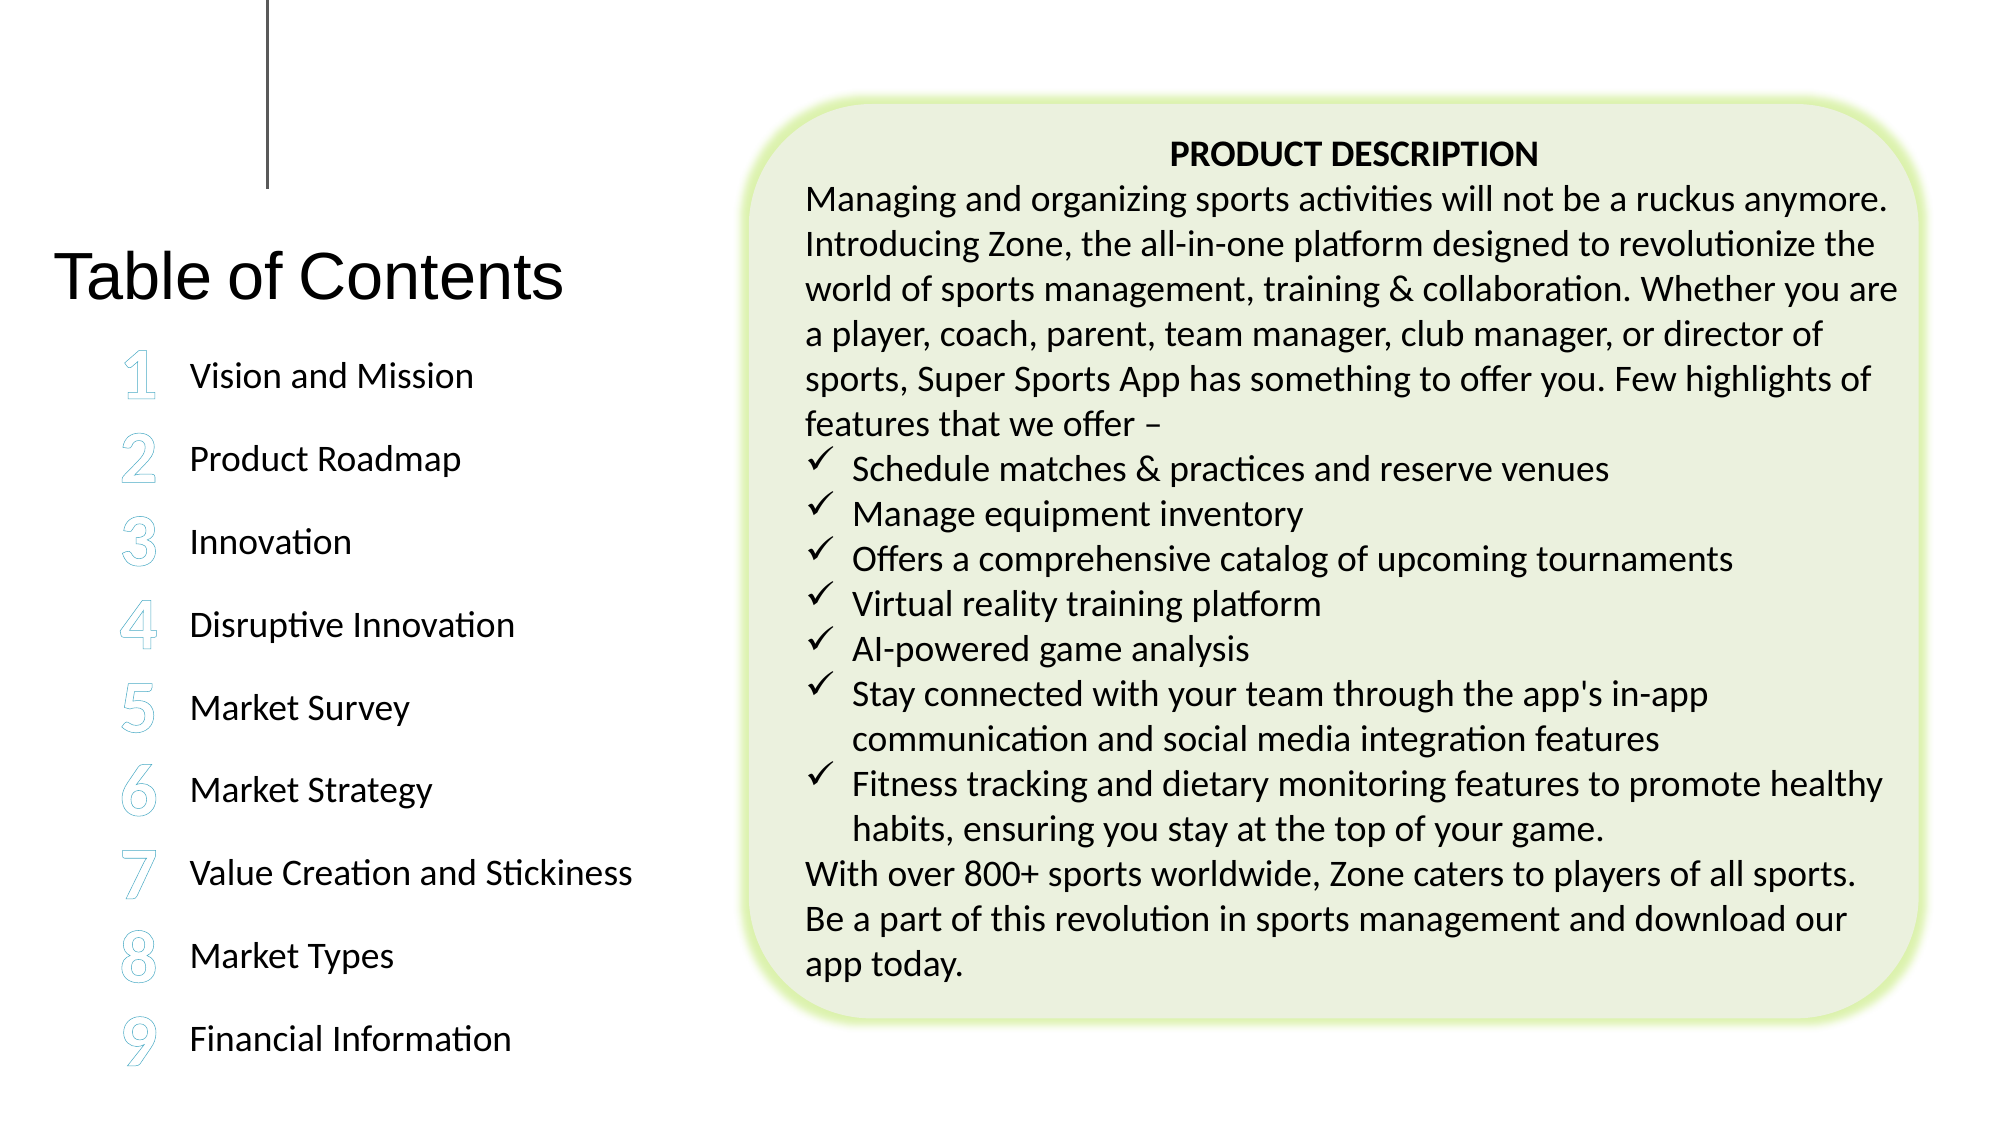

PRODUCT DESCRIPTION
Managing and organizing sports activities will not be a ruckus anymore. Introducing Zone, the all-in-one platform designed to revolutionize the world of sports management, training & collaboration. Whether you are a player, coach, parent, team manager, club manager, or director of sports, Super Sports App has something to offer you. Few highlights of features that we offer –
Schedule matches & practices and reserve venues
Manage equipment inventory
Offers a comprehensive catalog of upcoming tournaments
Virtual reality training platform
AI-powered game analysis
Stay connected with your team through the app's in-app communication and social media integration features
Fitness tracking and dietary monitoring features to promote healthy habits, ensuring you stay at the top of your game.
With over 800+ sports worldwide, Zone caters to players of all sports. Be a part of this revolution in sports management and download our app today.
# Table of Contents
1
Vision and Mission
Product Roadmap
Innovation
Disruptive Innovation
Market Survey
Market Strategy
Value Creation and Stickiness
Market Types
Financial Information
2
3
4
5
6
7
8
9